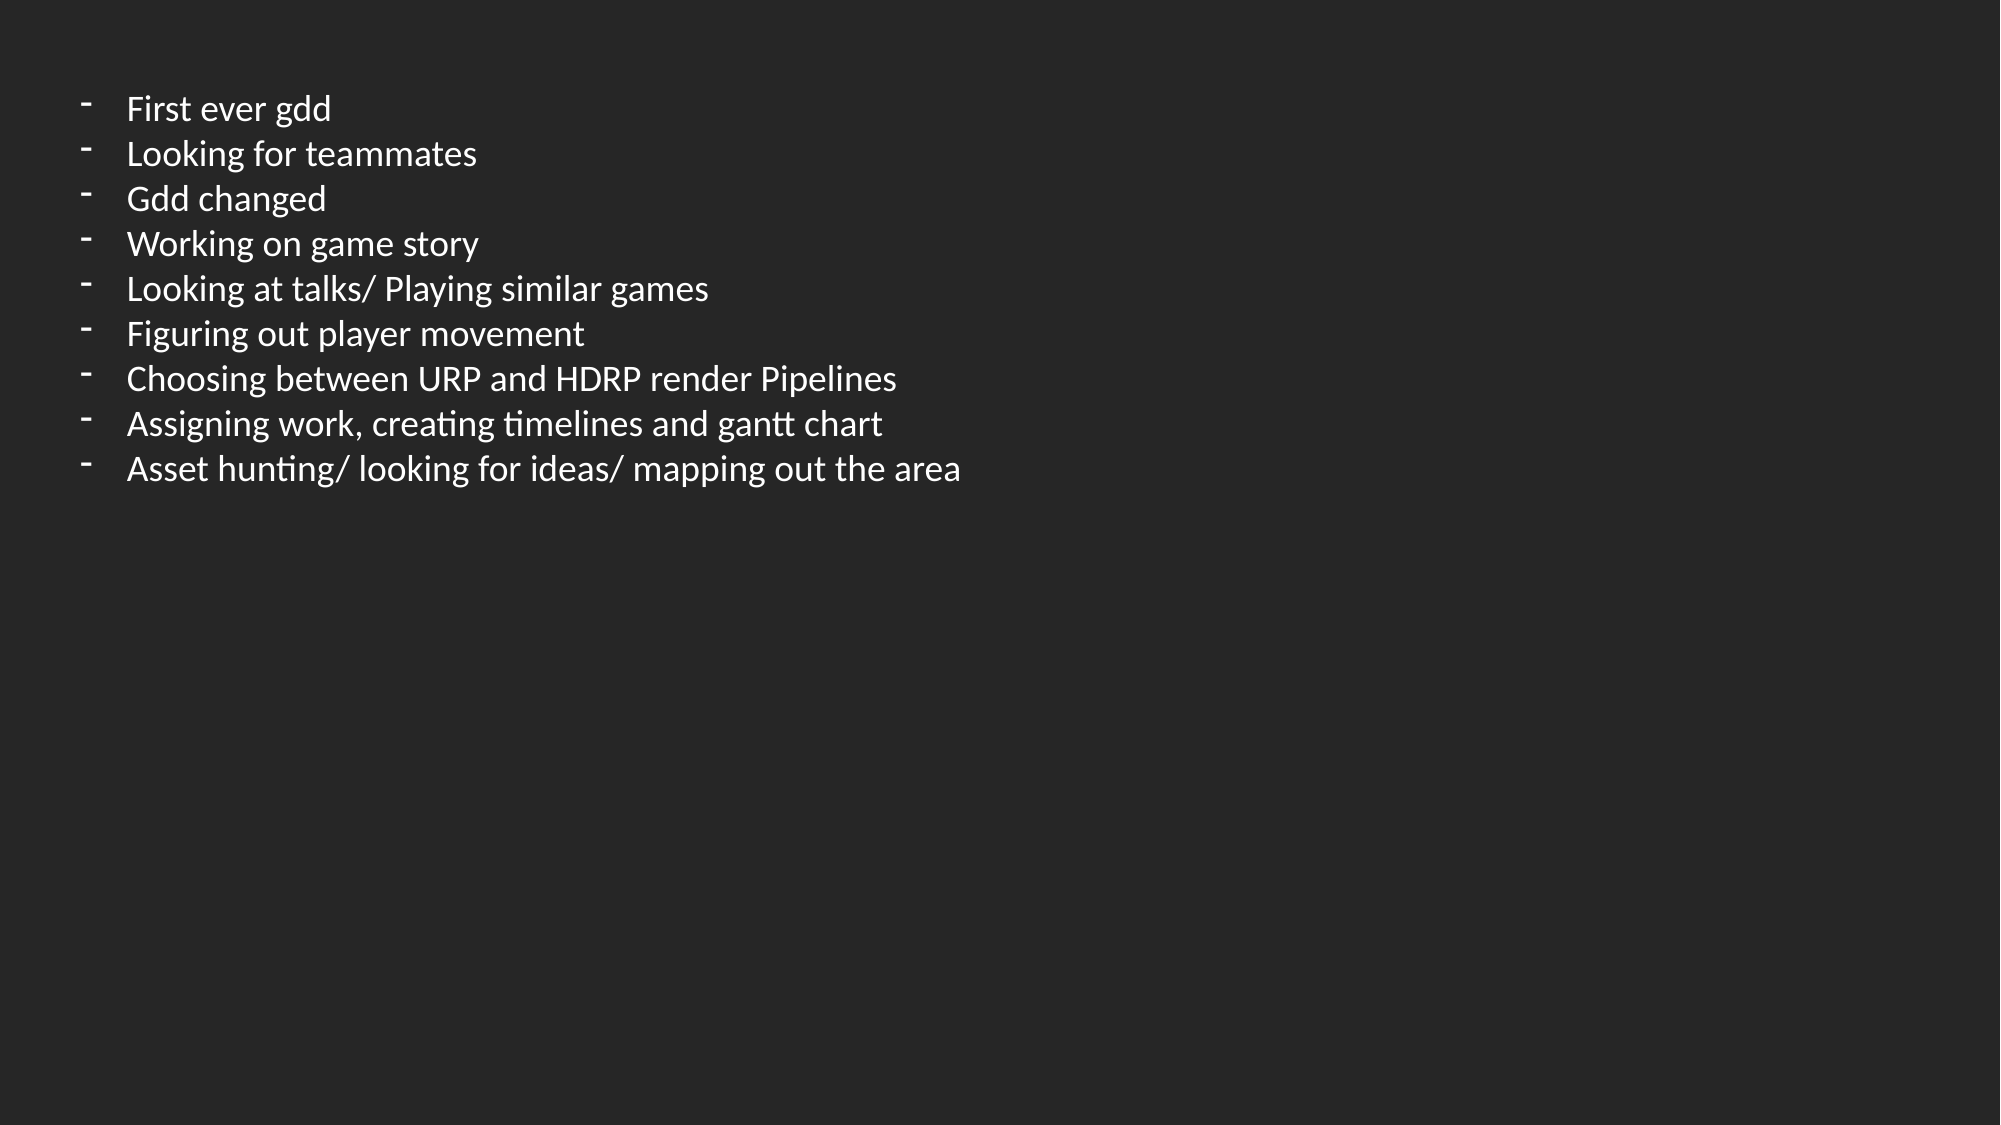

First ever gdd
Looking for teammates
Gdd changed
Working on game story
Looking at talks/ Playing similar games
Figuring out player movement
Choosing between URP and HDRP render Pipelines
Assigning work, creating timelines and gantt chart
Asset hunting/ looking for ideas/ mapping out the area